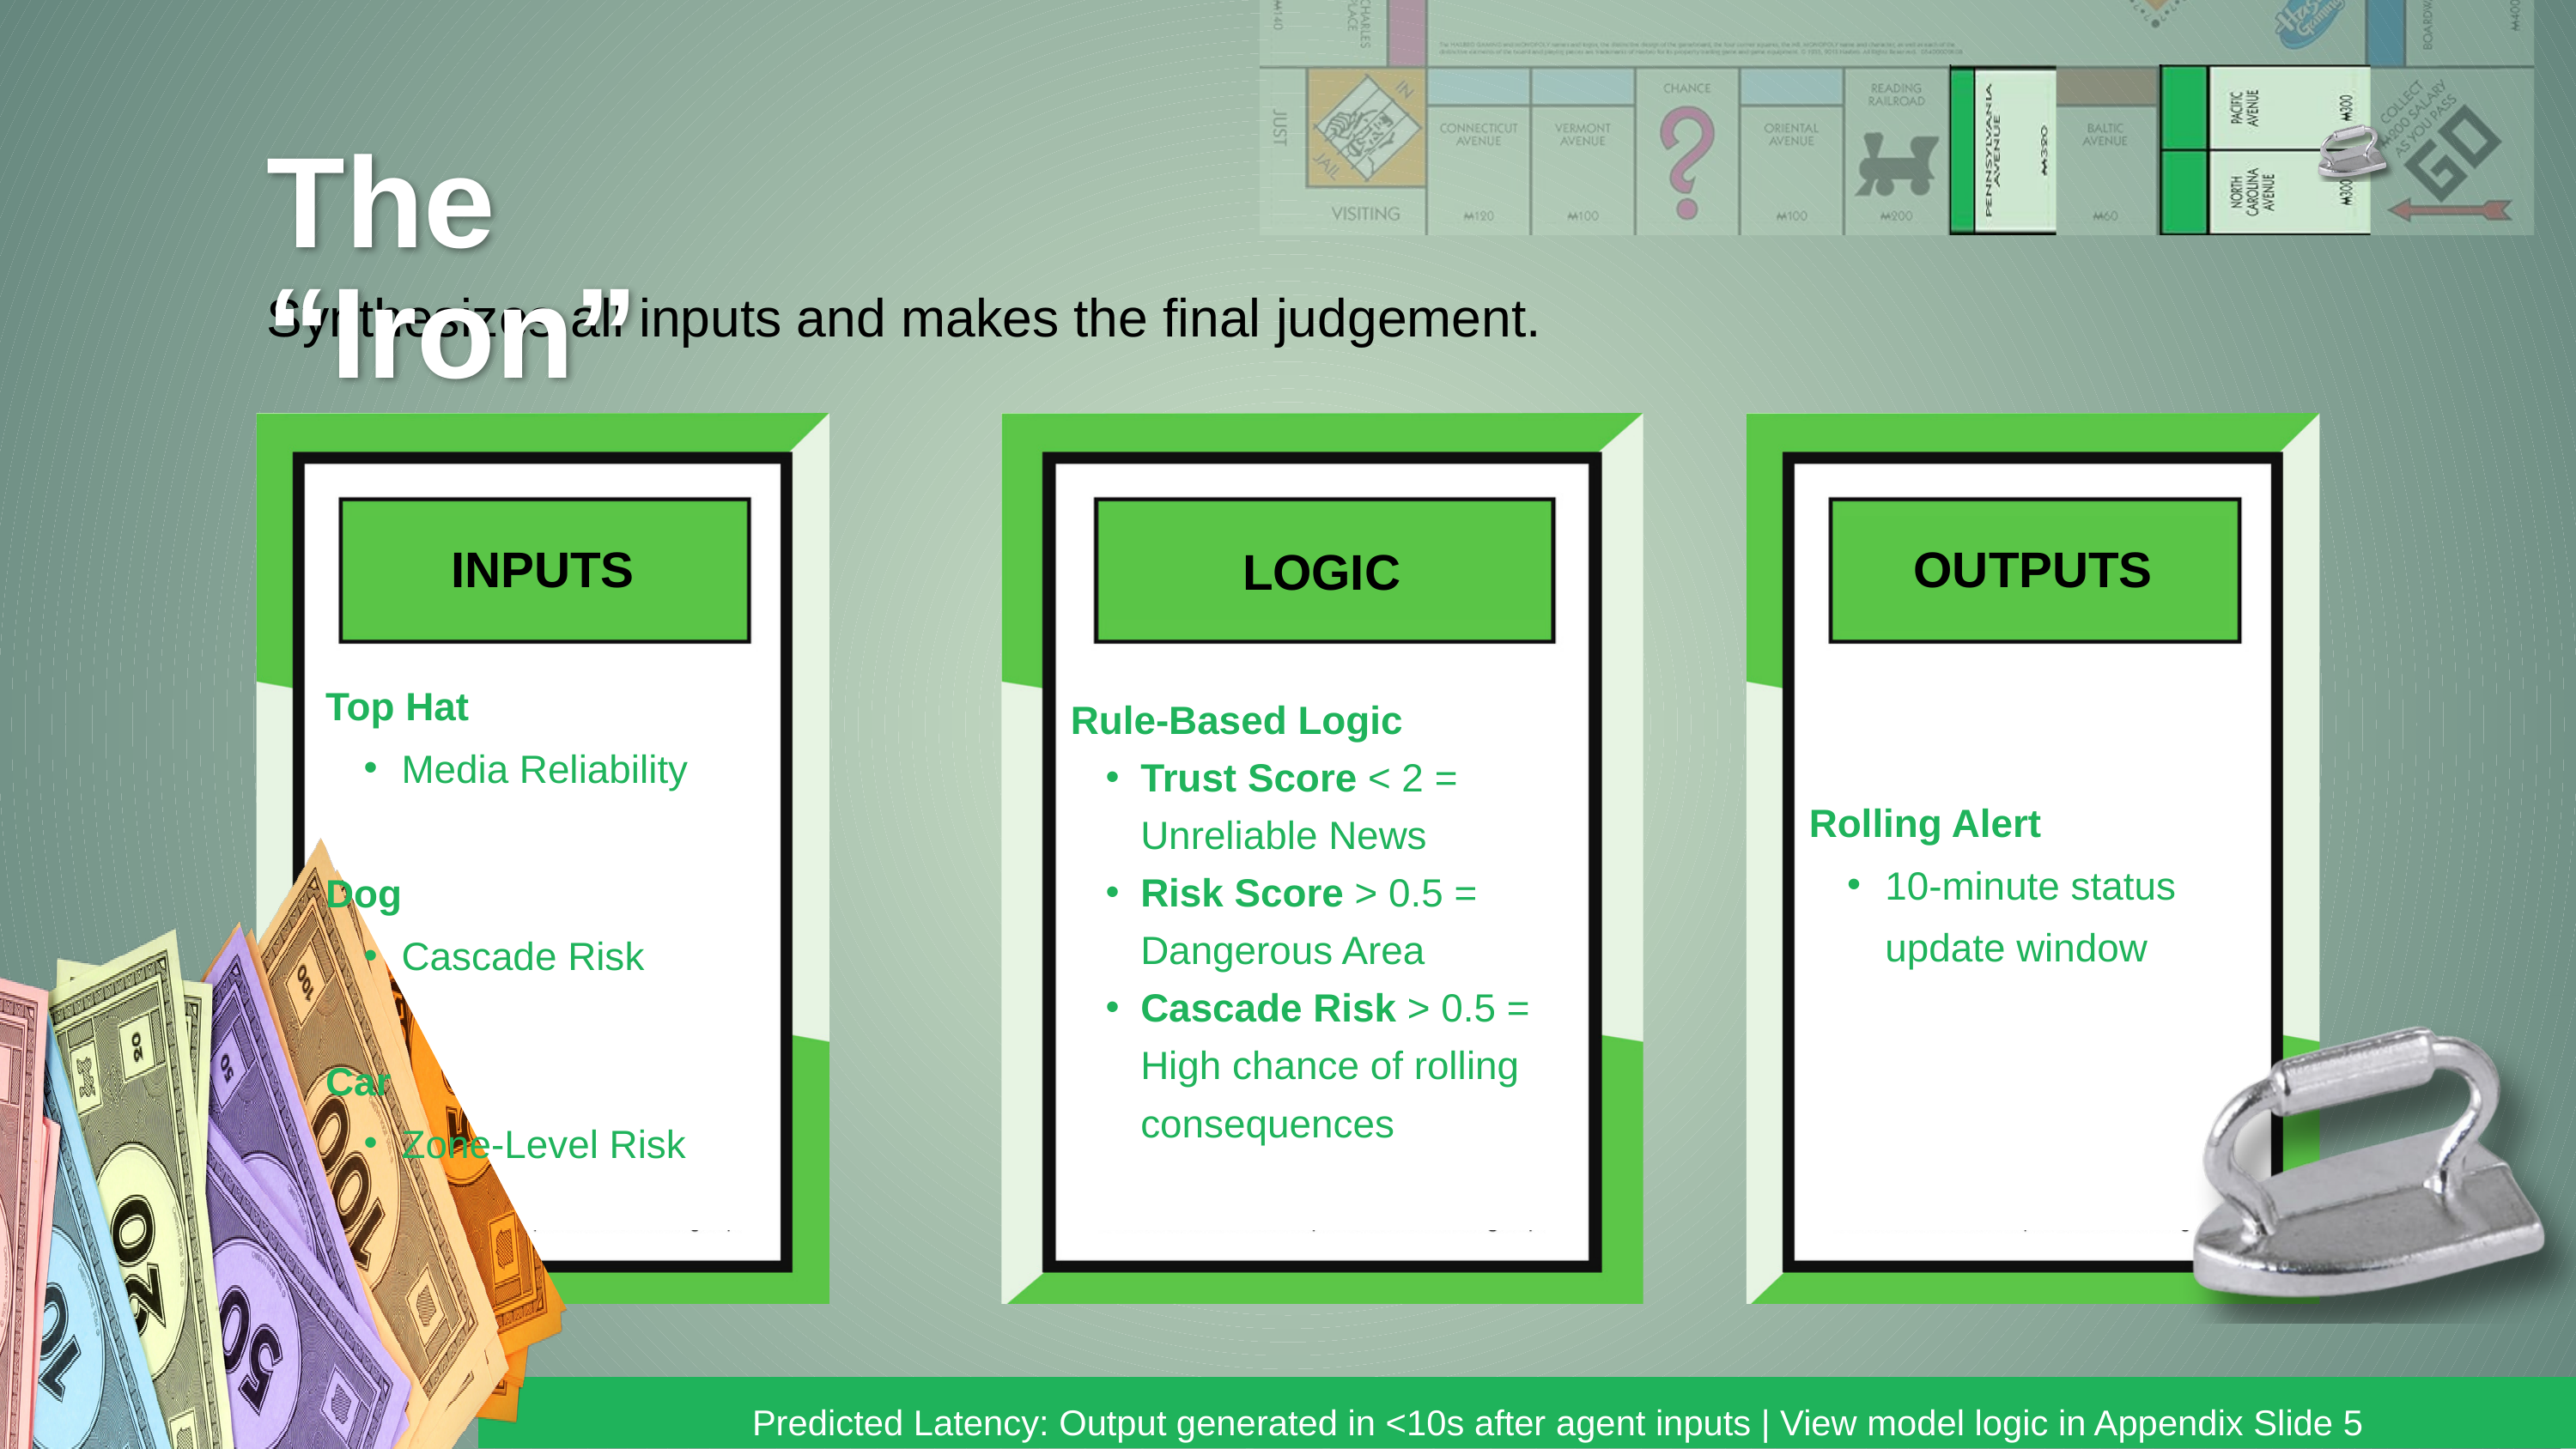

The “Iron”
Synthesizes all inputs and makes the final judgement.

INPUTS
OUTPUTS
LOGIC
Top Hat
Media Reliability

Dog
Cascade Risk

Car
Zone-Level Risk

Rule-Based Logic
Trust Score < 2 = Unreliable News
Risk Score > 0.5 = Dangerous Area
Cascade Risk > 0.5 = High chance of rolling consequences
Rolling Alert
10-minute status update window

Predicted Latency: Output generated in <10s after agent inputs | View model logic in Appendix Slide 5